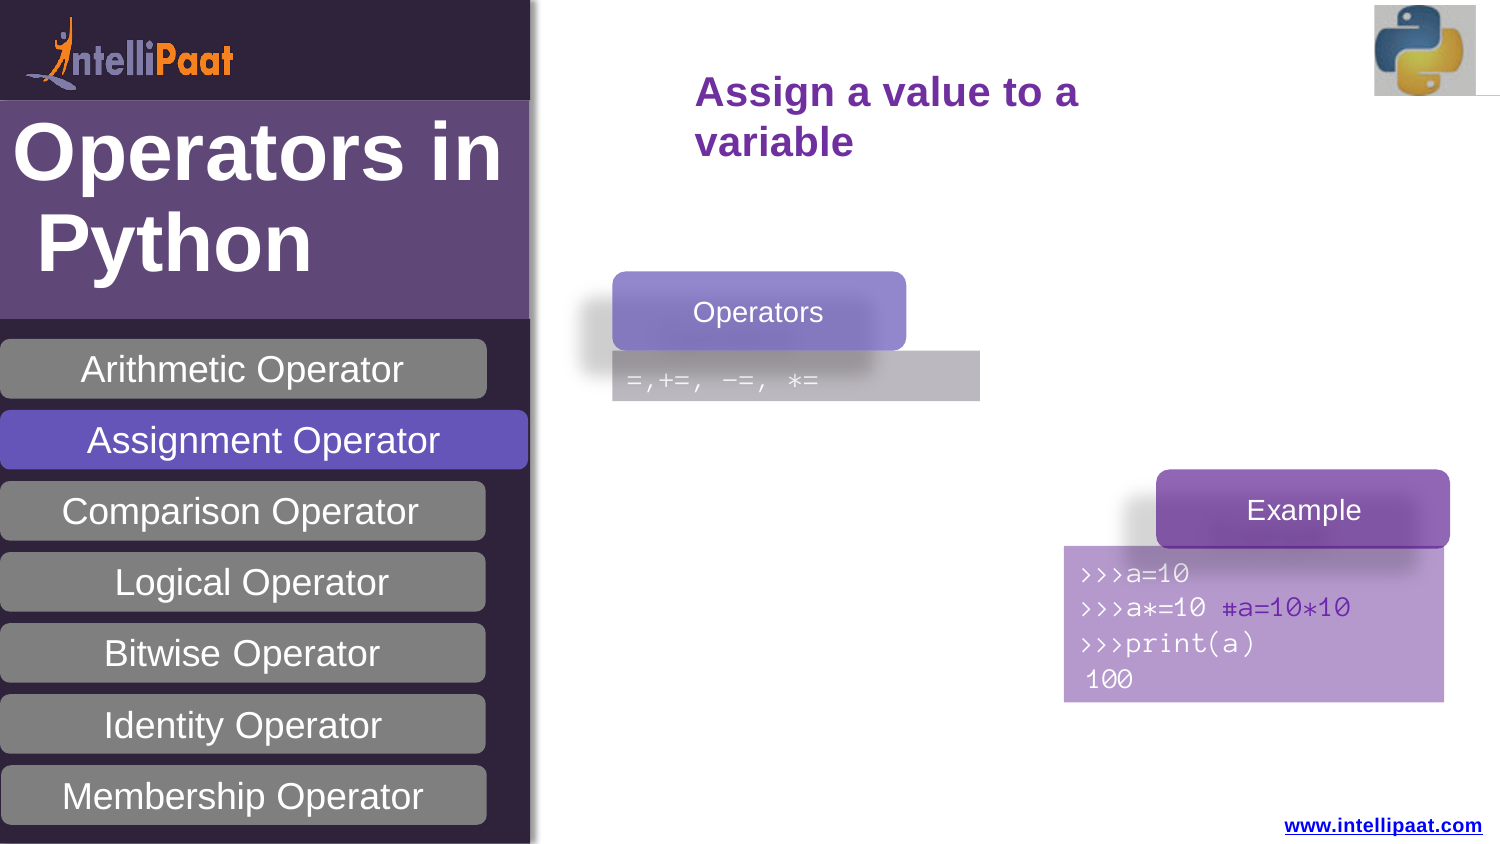

# Assign a value to a variable
Operators in  Python

Operators
Arithmetic Operator  Assignment Operator
Comparison Operator  Logical Operator  Bitwise Operator

=,+=, -=, *=

Example

>>>a=10
>>>a*=10 #a=10*10
>>>print(a)  100

Identity Operator
Membership Operator

www.intellipaat.com